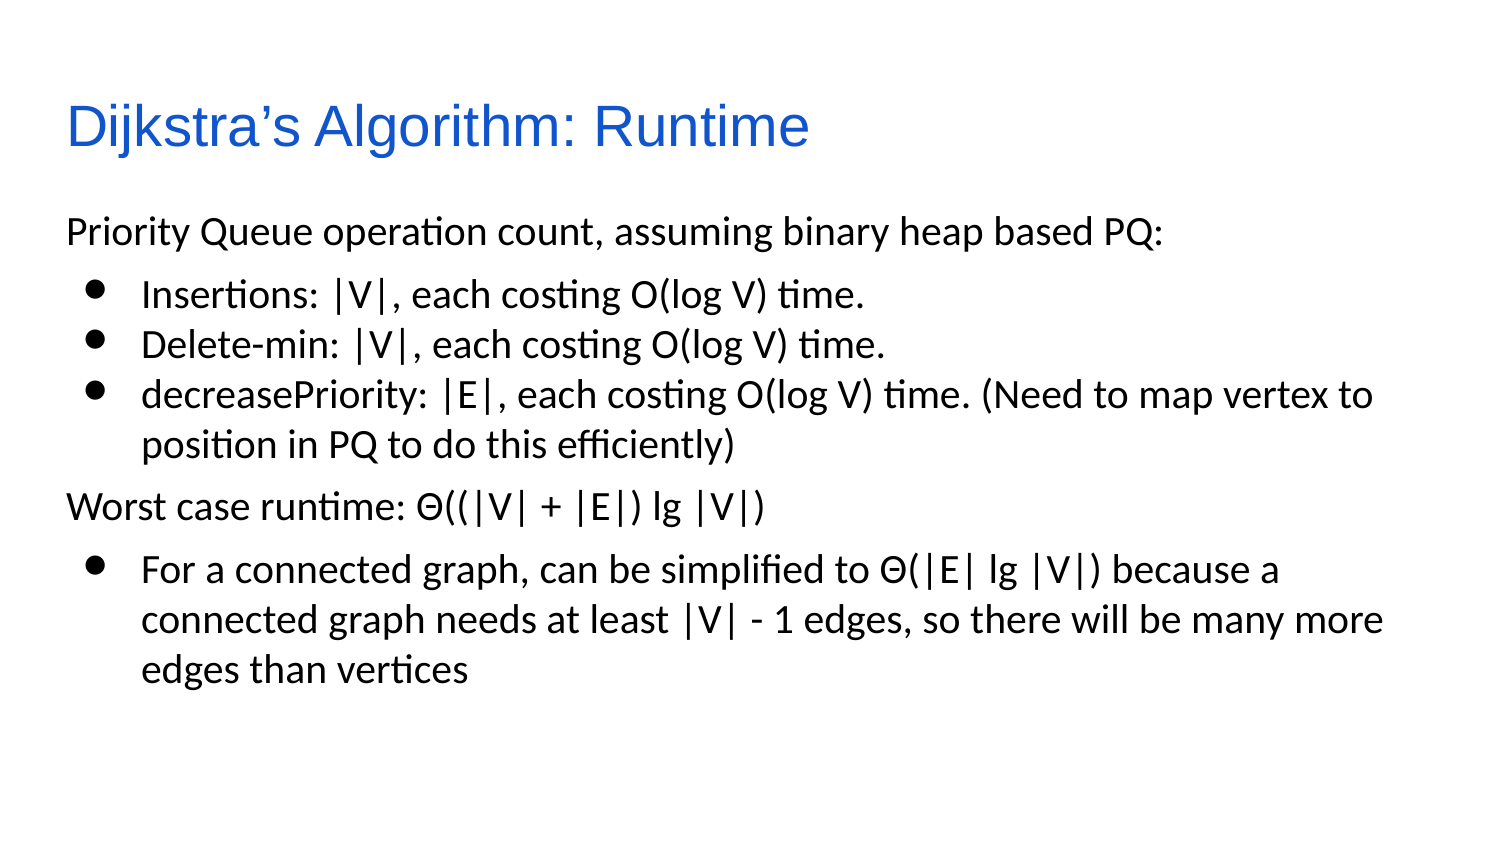

# Dijkstra’s Algorithm: Runtime
Priority Queue operation count, assuming binary heap based PQ:
Insertions: |V|, each costing O(log V) time.
Delete-min: |V|, each costing O(log V) time.
decreasePriority: |E|, each costing O(log V) time. (Need to map vertex to position in PQ to do this efficiently)
Worst case runtime: Θ((|V| + |E|) lg |V|)
For a connected graph, can be simplified to Θ(|E| lg |V|) because a connected graph needs at least |V| - 1 edges, so there will be many more edges than vertices